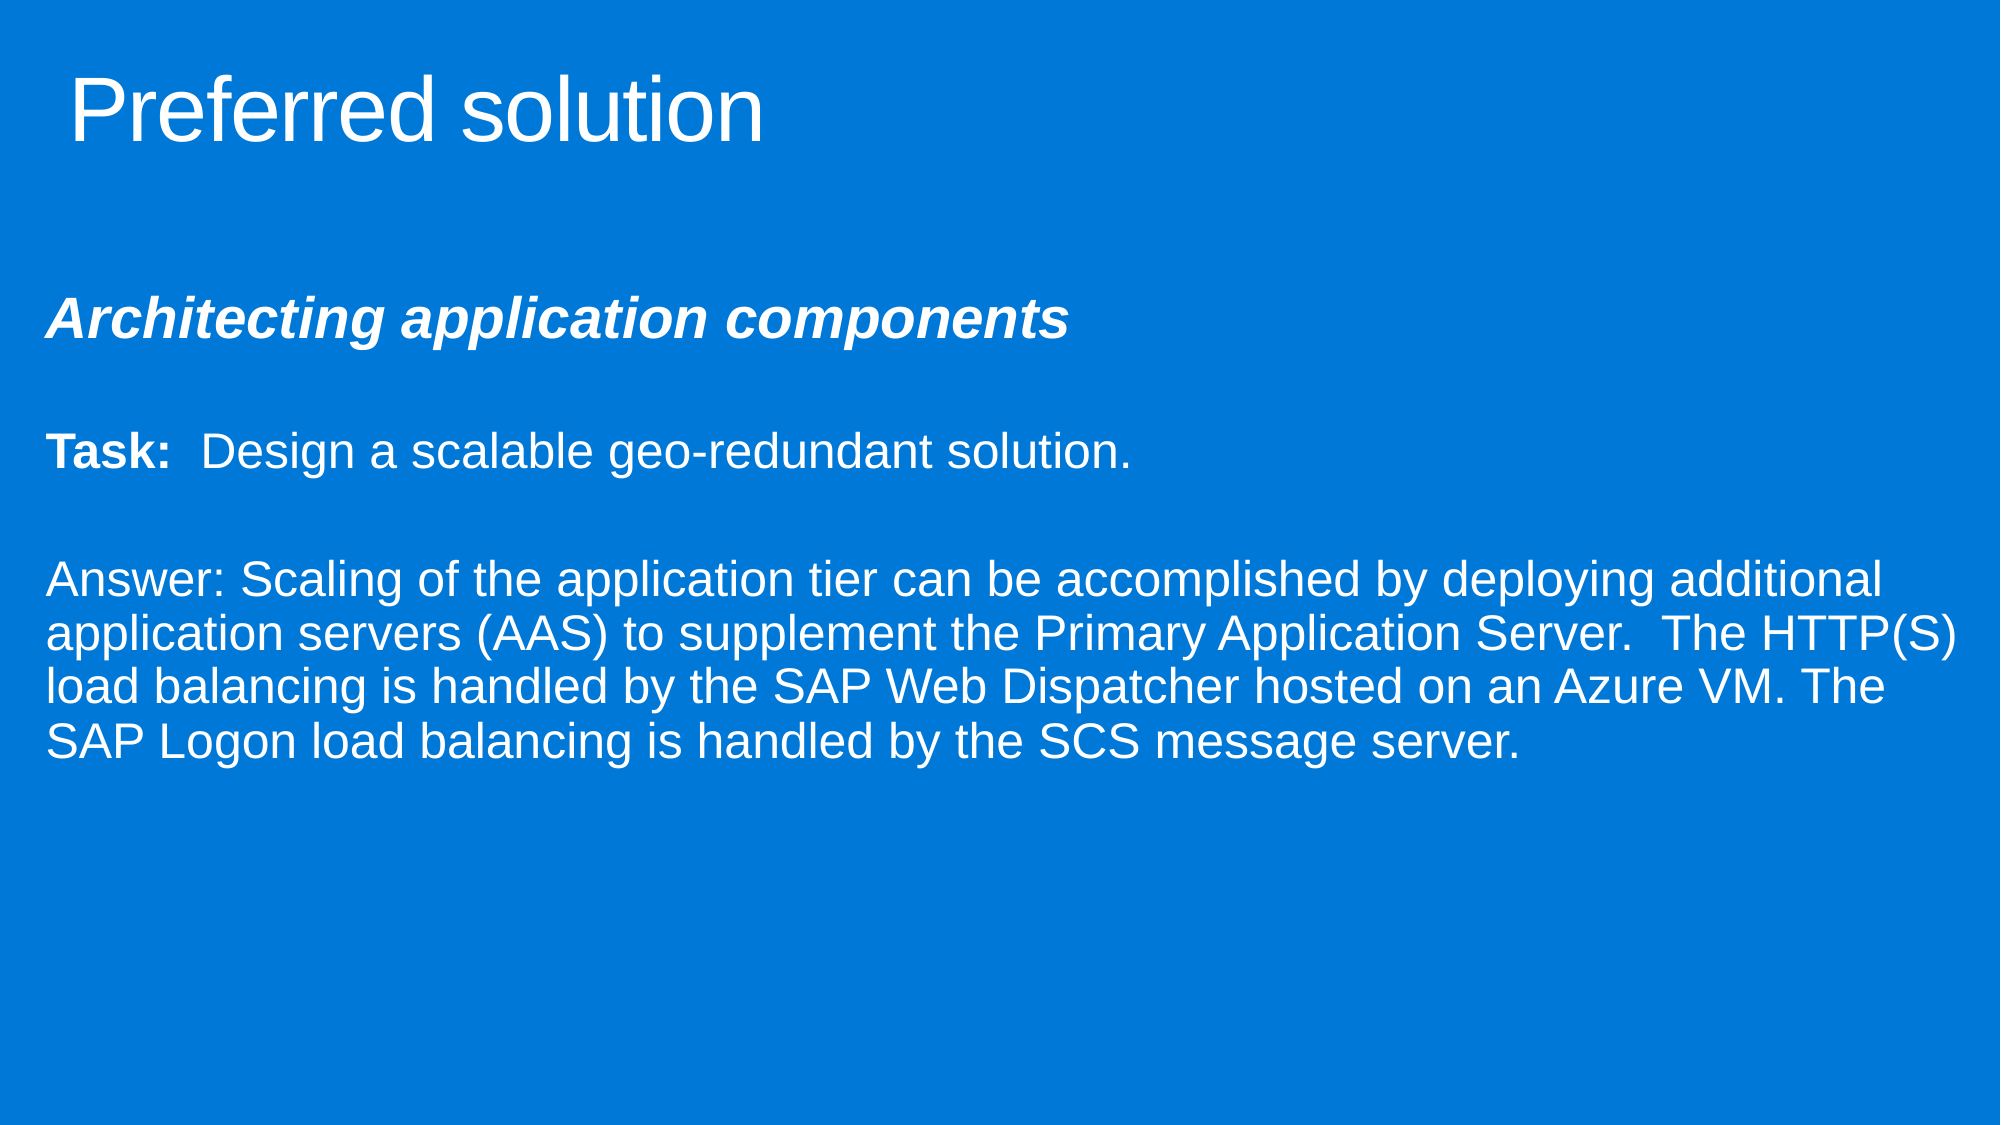

# Preferred solution
Architecting application components

Task:  Design a scalable geo-redundant solution.

Answer: Scaling of the application tier can be accomplished by deploying additional application servers (AAS) to supplement the Primary Application Server.  The HTTP(S) load balancing is handled by the SAP Web Dispatcher hosted on an Azure VM. The SAP Logon load balancing is handled by the SCS message server.